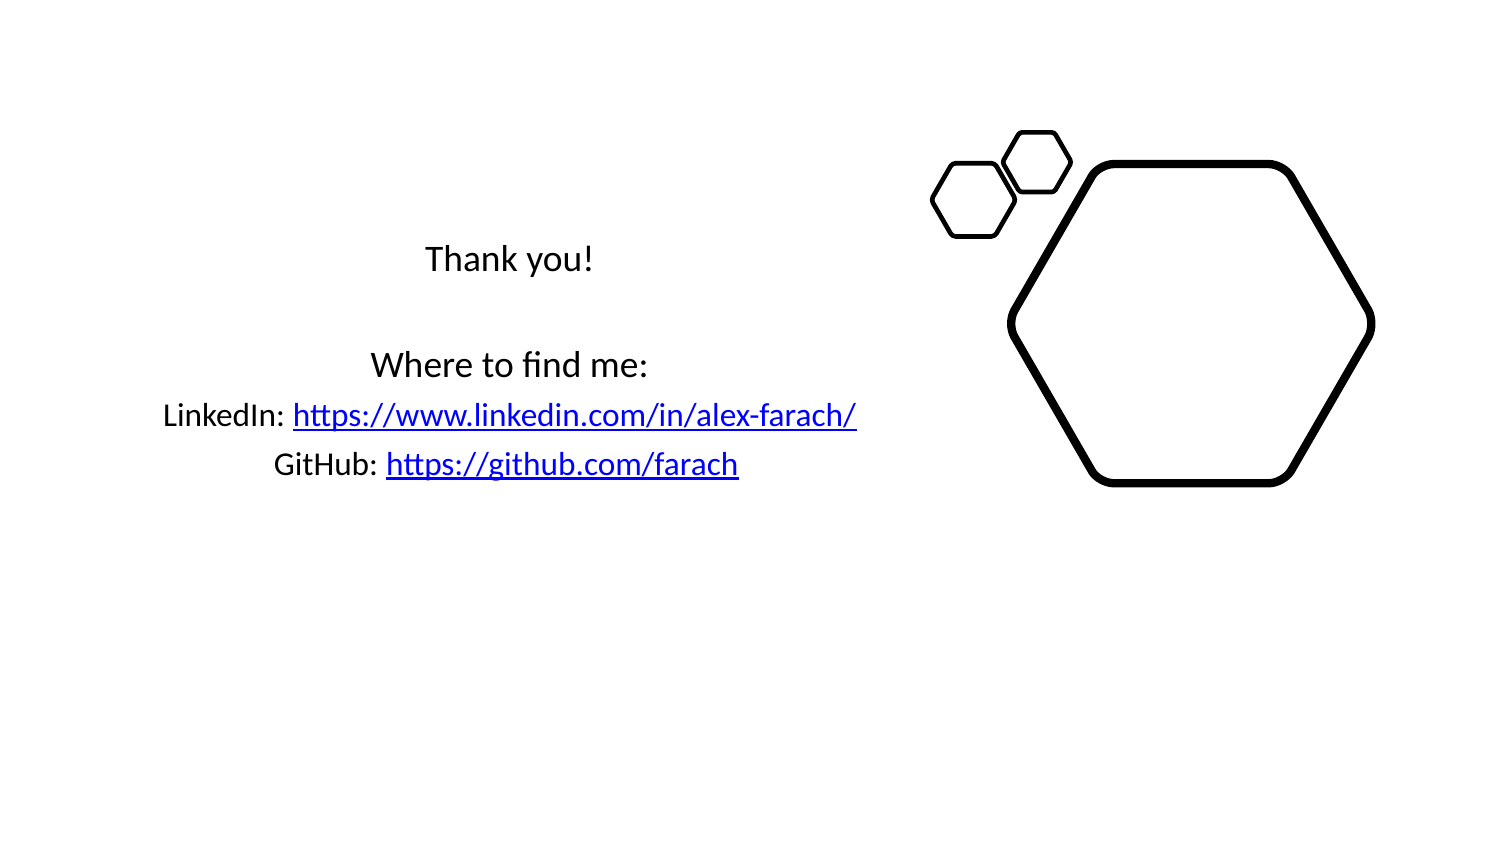

Thank you!

Where to find me:
LinkedIn: https://www.linkedin.com/in/alex-farach/
GitHub: https://github.com/farach